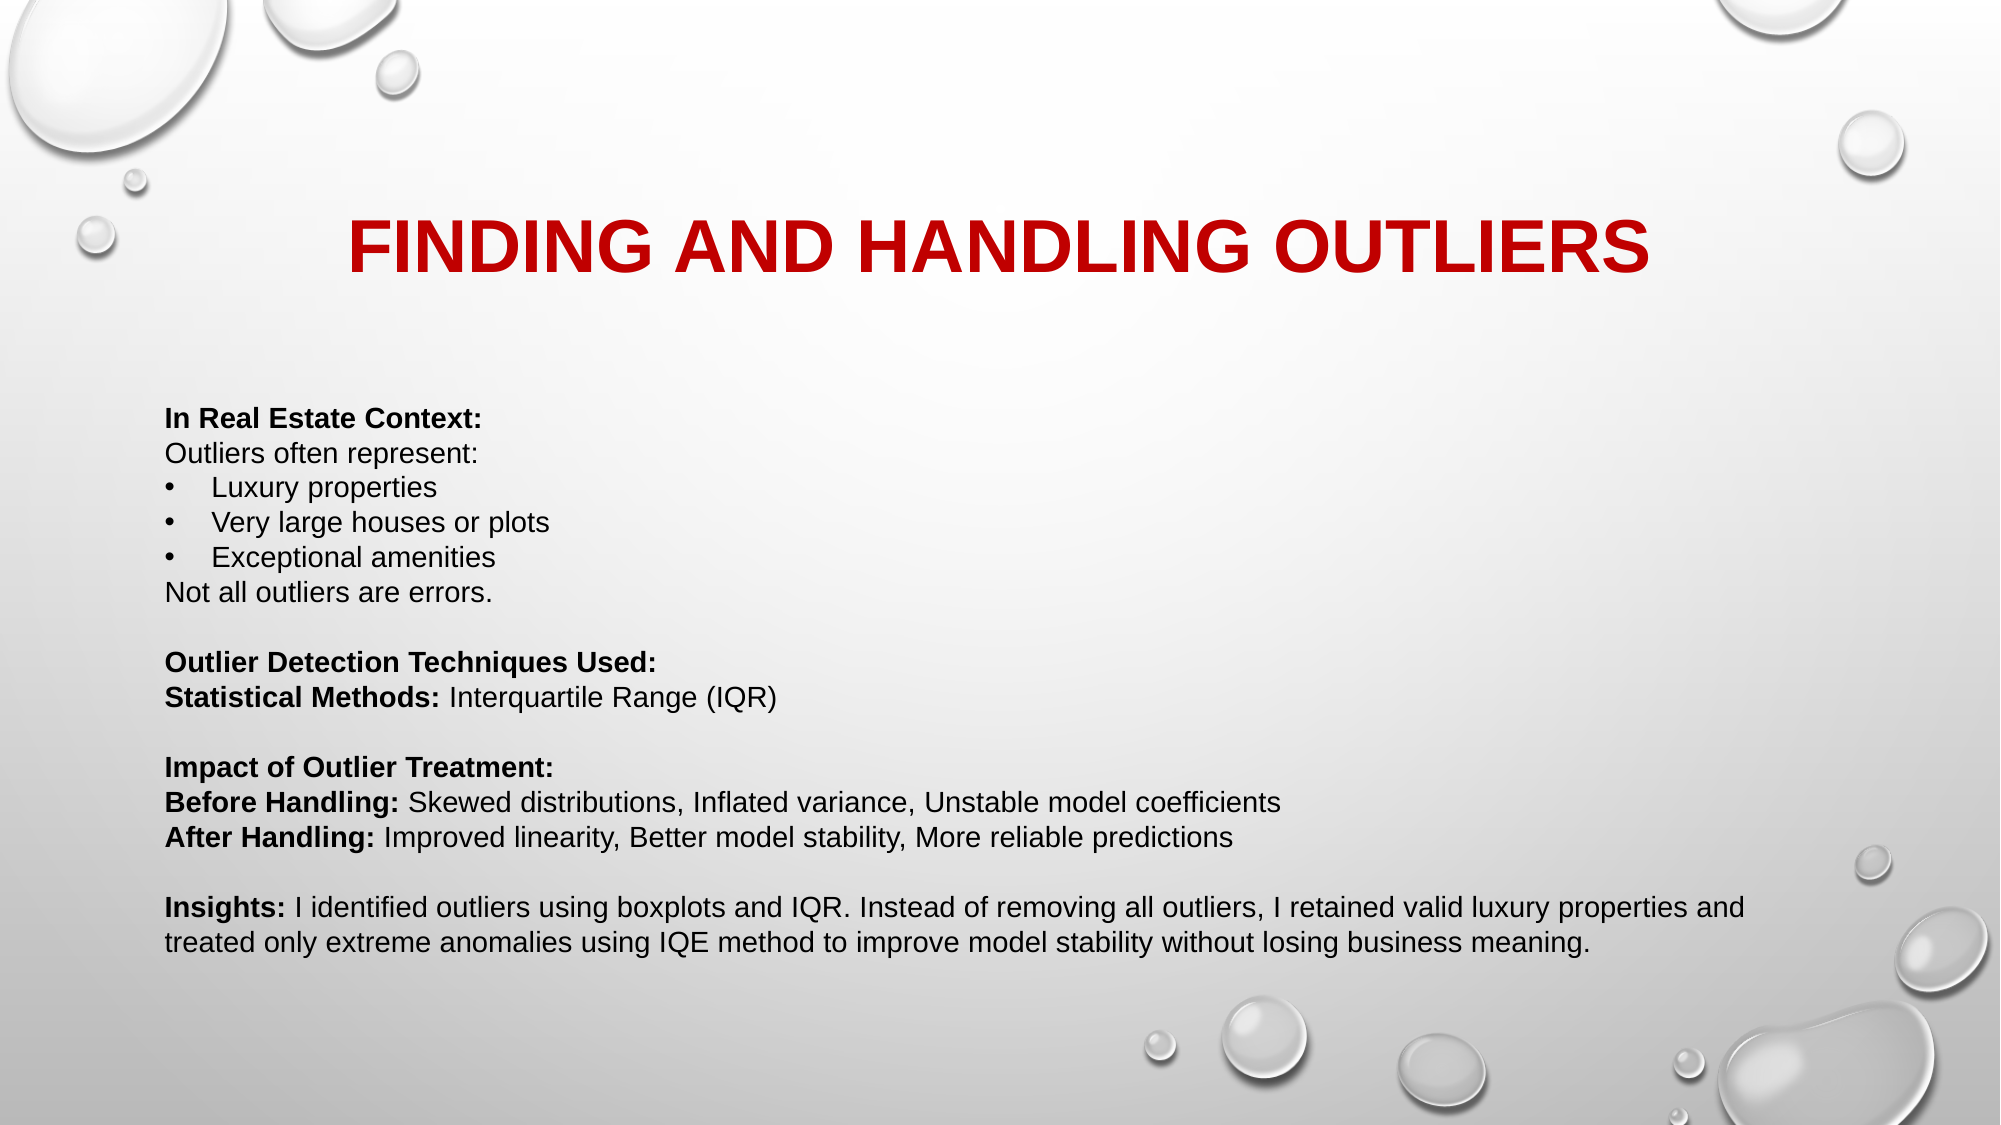

# Finding and handling Outliers
In Real Estate Context:
Outliers often represent:
Luxury properties
Very large houses or plots
Exceptional amenities
Not all outliers are errors.

Outlier Detection Techniques Used:
Statistical Methods: Interquartile Range (IQR)

Impact of Outlier Treatment:
Before Handling: Skewed distributions, Inflated variance, Unstable model coefficients
After Handling: Improved linearity, Better model stability, More reliable predictions

Insights: I identified outliers using boxplots and IQR. Instead of removing all outliers, I retained valid luxury properties and treated only extreme anomalies using IQE method to improve model stability without losing business meaning.